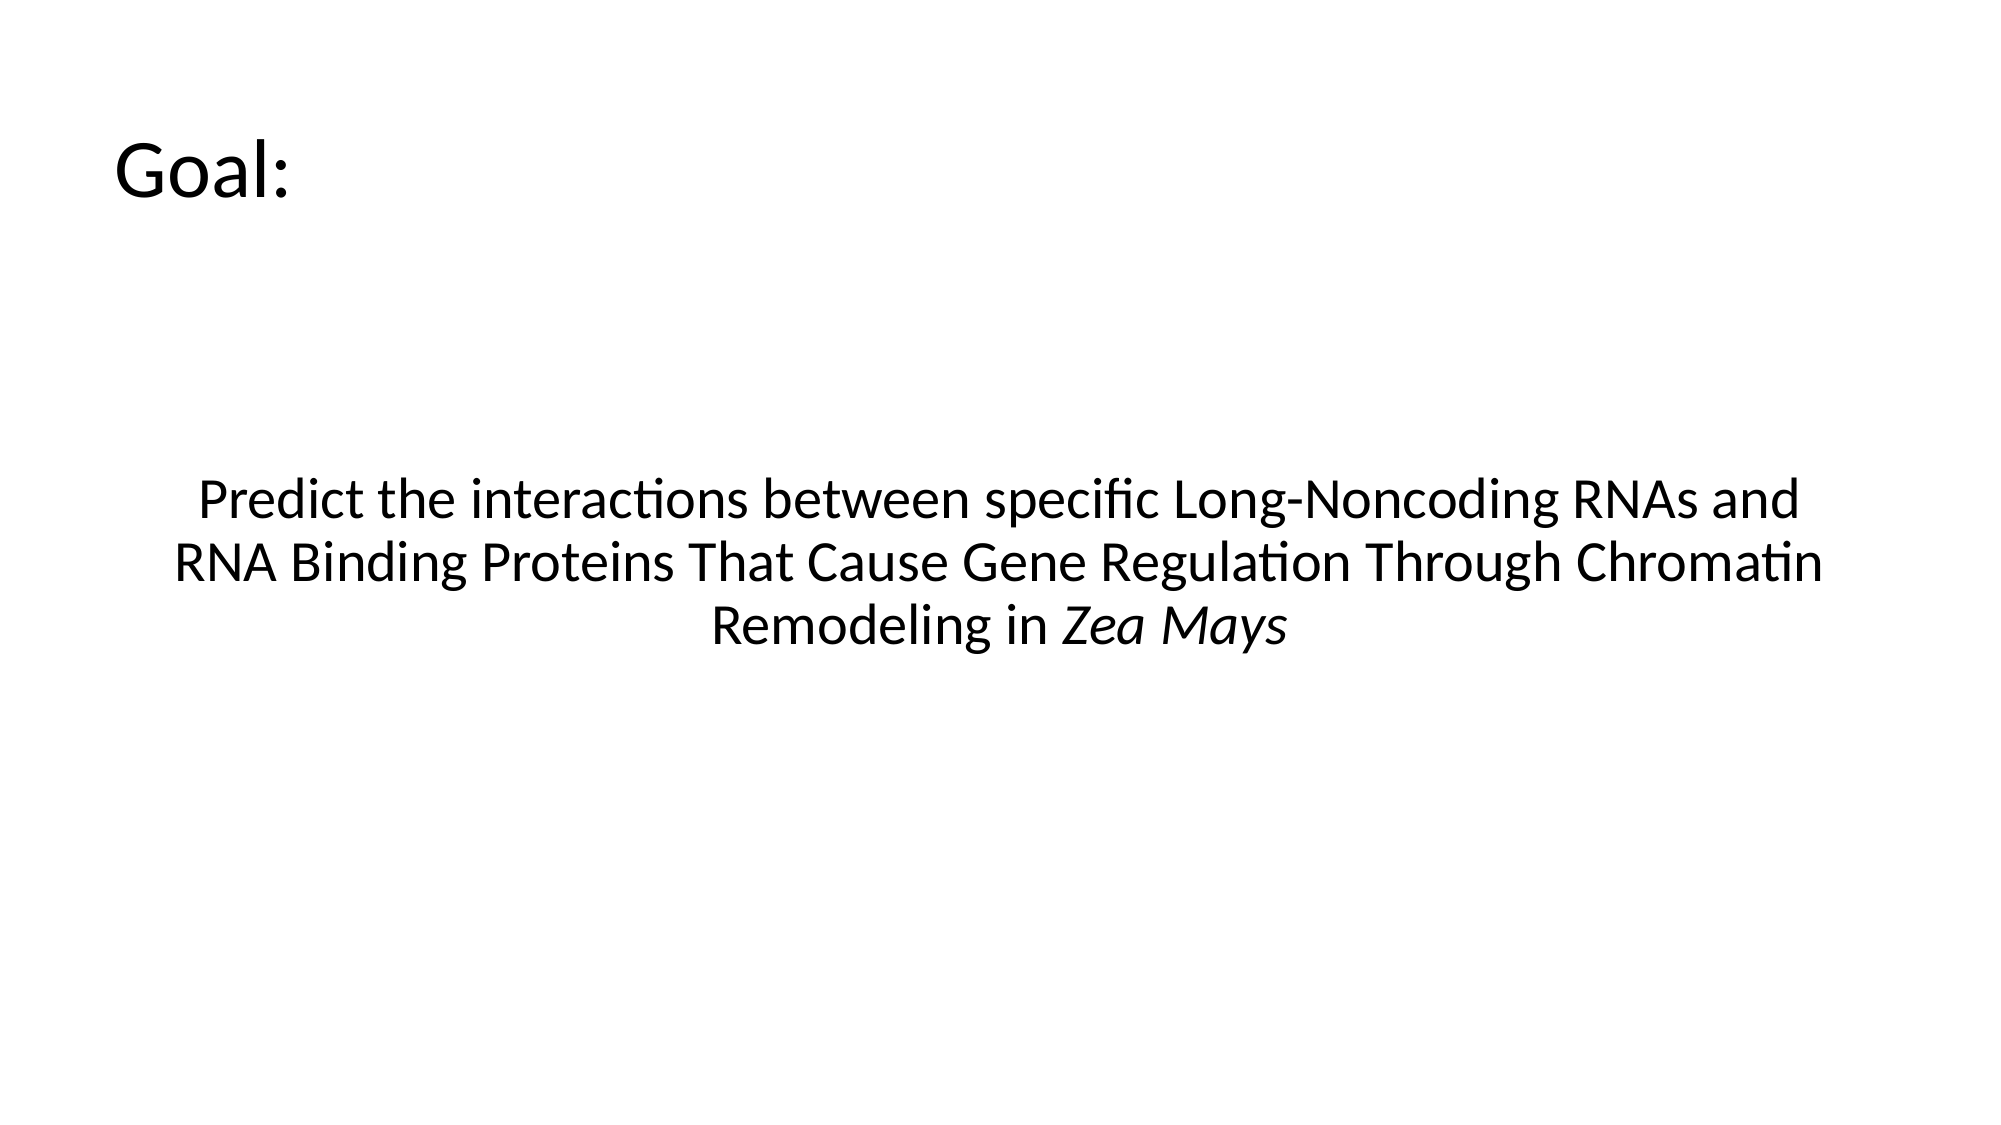

Goal:
# Predict the interactions between specific Long-Noncoding RNAs and RNA Binding Proteins That Cause Gene Regulation Through Chromatin Remodeling in Zea Mays